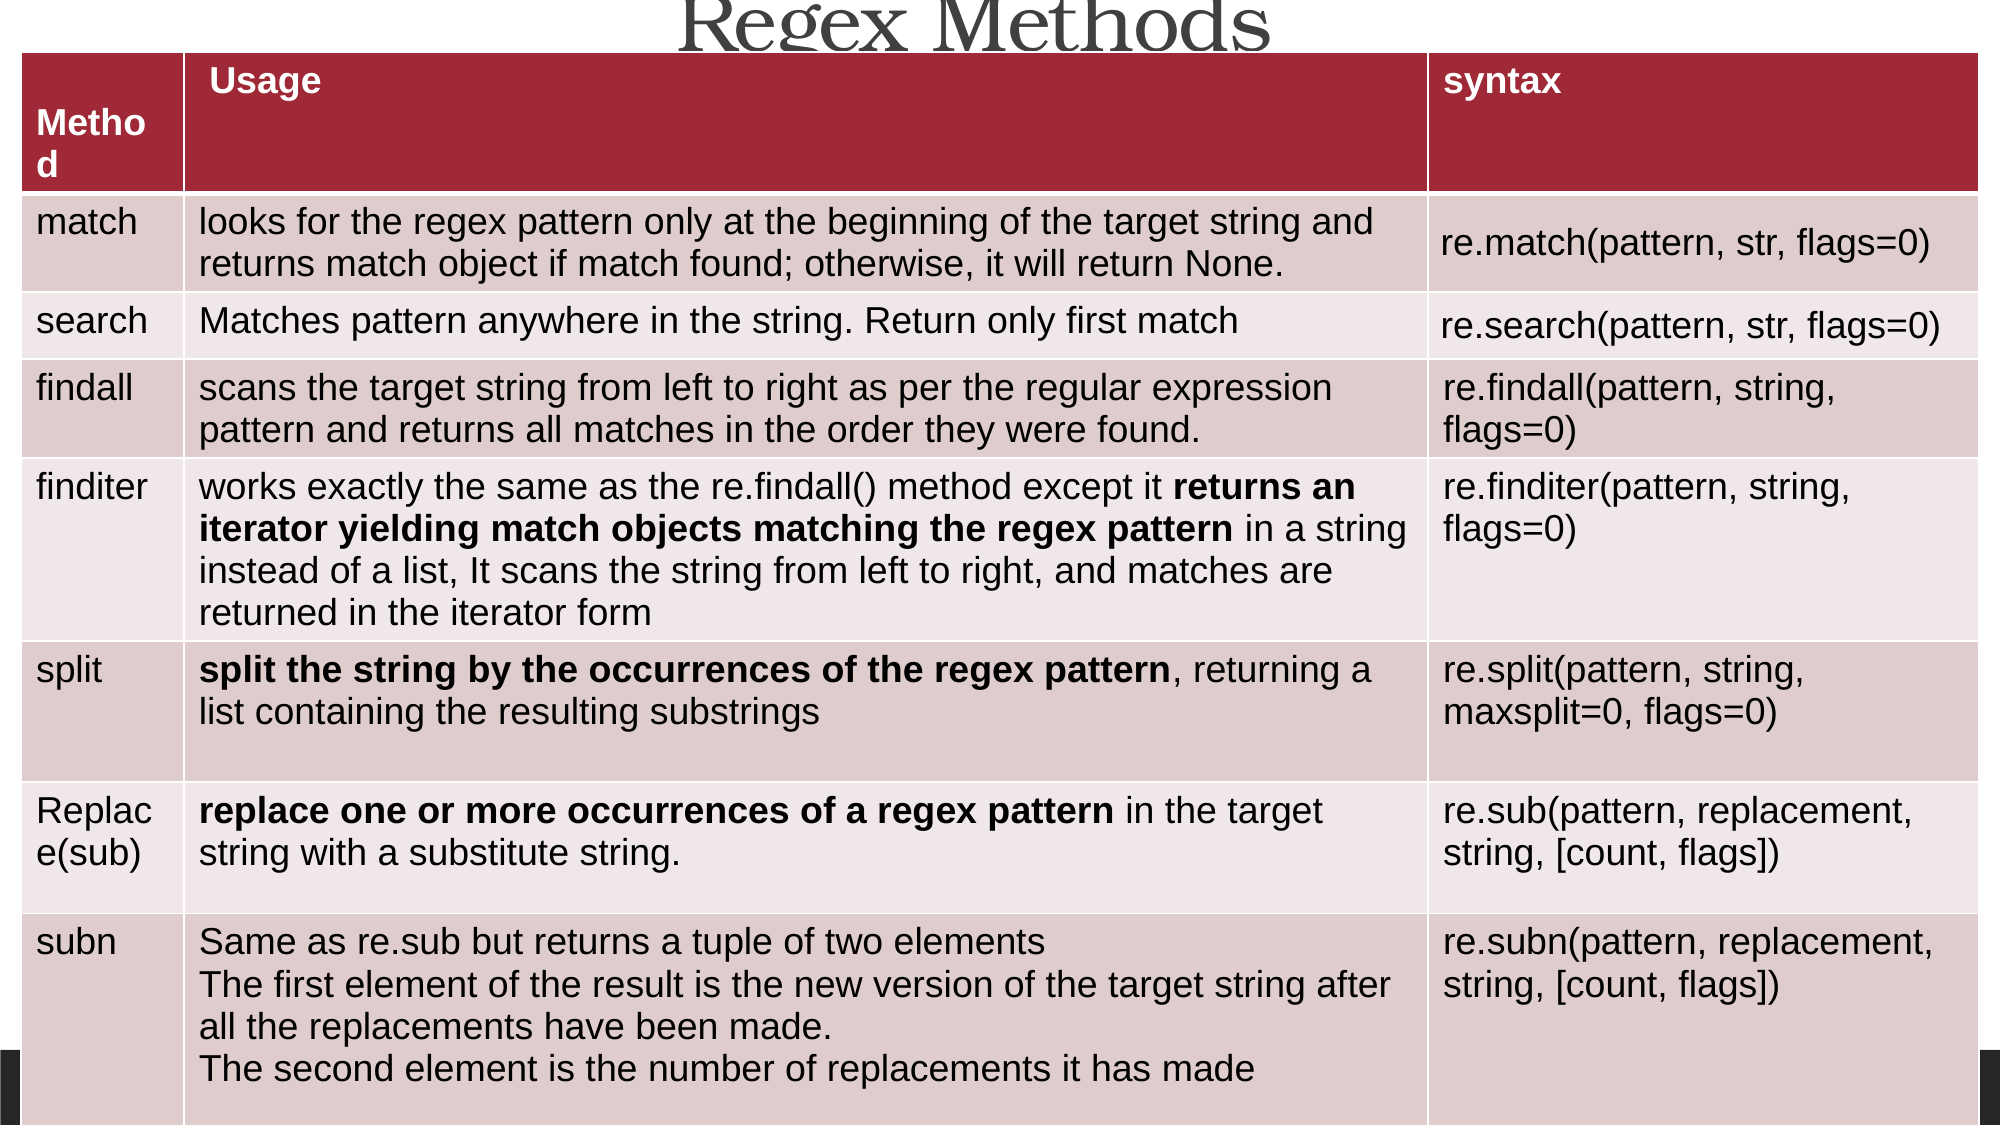

# Regex Methods
| Method | Usage | syntax |
| --- | --- | --- |
| match | looks for the regex pattern only at the beginning of the target string and returns match object if match found; otherwise, it will return None. | re.match(pattern, str, flags=0) |
| search | Matches pattern anywhere in the string. Return only first match | re.search(pattern, str, flags=0) |
| findall | scans the target string from left to right as per the regular expression pattern and returns all matches in the order they were found. | re.findall(pattern, string, flags=0) |
| finditer | works exactly the same as the re.findall() method except it returns an iterator yielding match objects matching the regex pattern in a string instead of a list, It scans the string from left to right, and matches are returned in the iterator form | re.finditer(pattern, string, flags=0) |
| split | split the string by the occurrences of the regex pattern, returning a list containing the resulting substrings | re.split(pattern, string, maxsplit=0, flags=0) |
| Replace(sub) | replace one or more occurrences of a regex pattern in the target string with a substitute string. | re.sub(pattern, replacement, string, [count, flags]) |
| subn | Same as re.sub but returns a tuple of two elements The first element of the result is the new version of the target string after all the replacements have been made. The second element is the number of replacements it has made | re.subn(pattern, replacement, string, [count, flags]) |